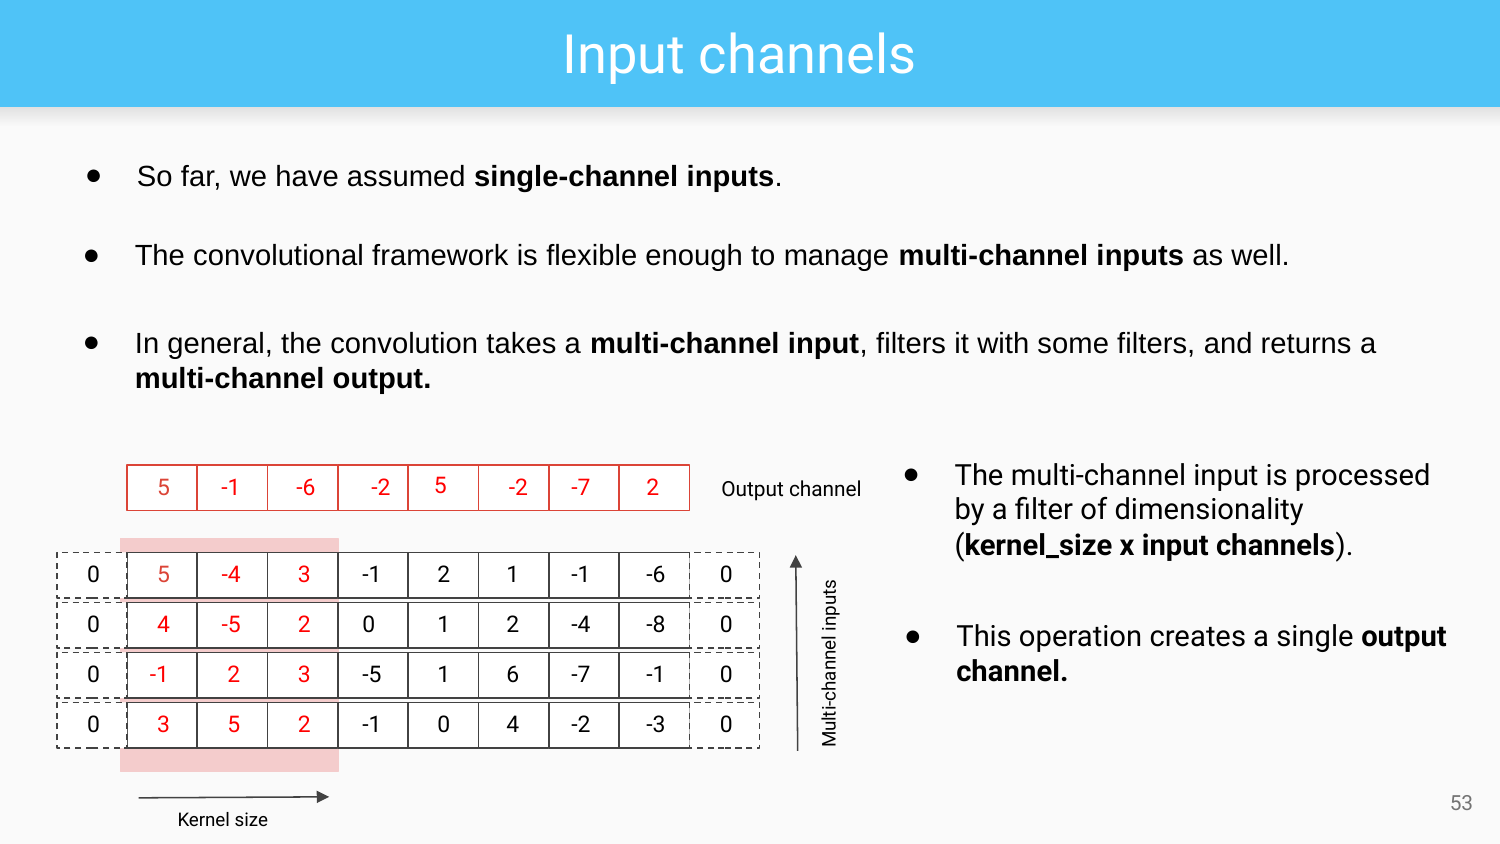

# Input channels
So far, we have assumed single-channel inputs.
The convolutional framework is flexible enough to manage multi-channel inputs as well.
In general, the convolution takes a multi-channel input, filters it with some filters, and returns a multi-channel output.
The multi-channel input is processed by a filter of dimensionality (kernel_size x input channels).
5
5
-1
-6

-2

-2

-7

2
Output channel

0
5
-4
3
-1
2
1
-1
-6
0

0
4
-5
2
0
1
2
-4
-8
0

This operation creates a single output channel.
Multi-channel inputs
0
-1
2
3
-5
1
6
-7
-1
0

0
3
5
2
-1
0
4
-2
-3
0

53
Kernel size